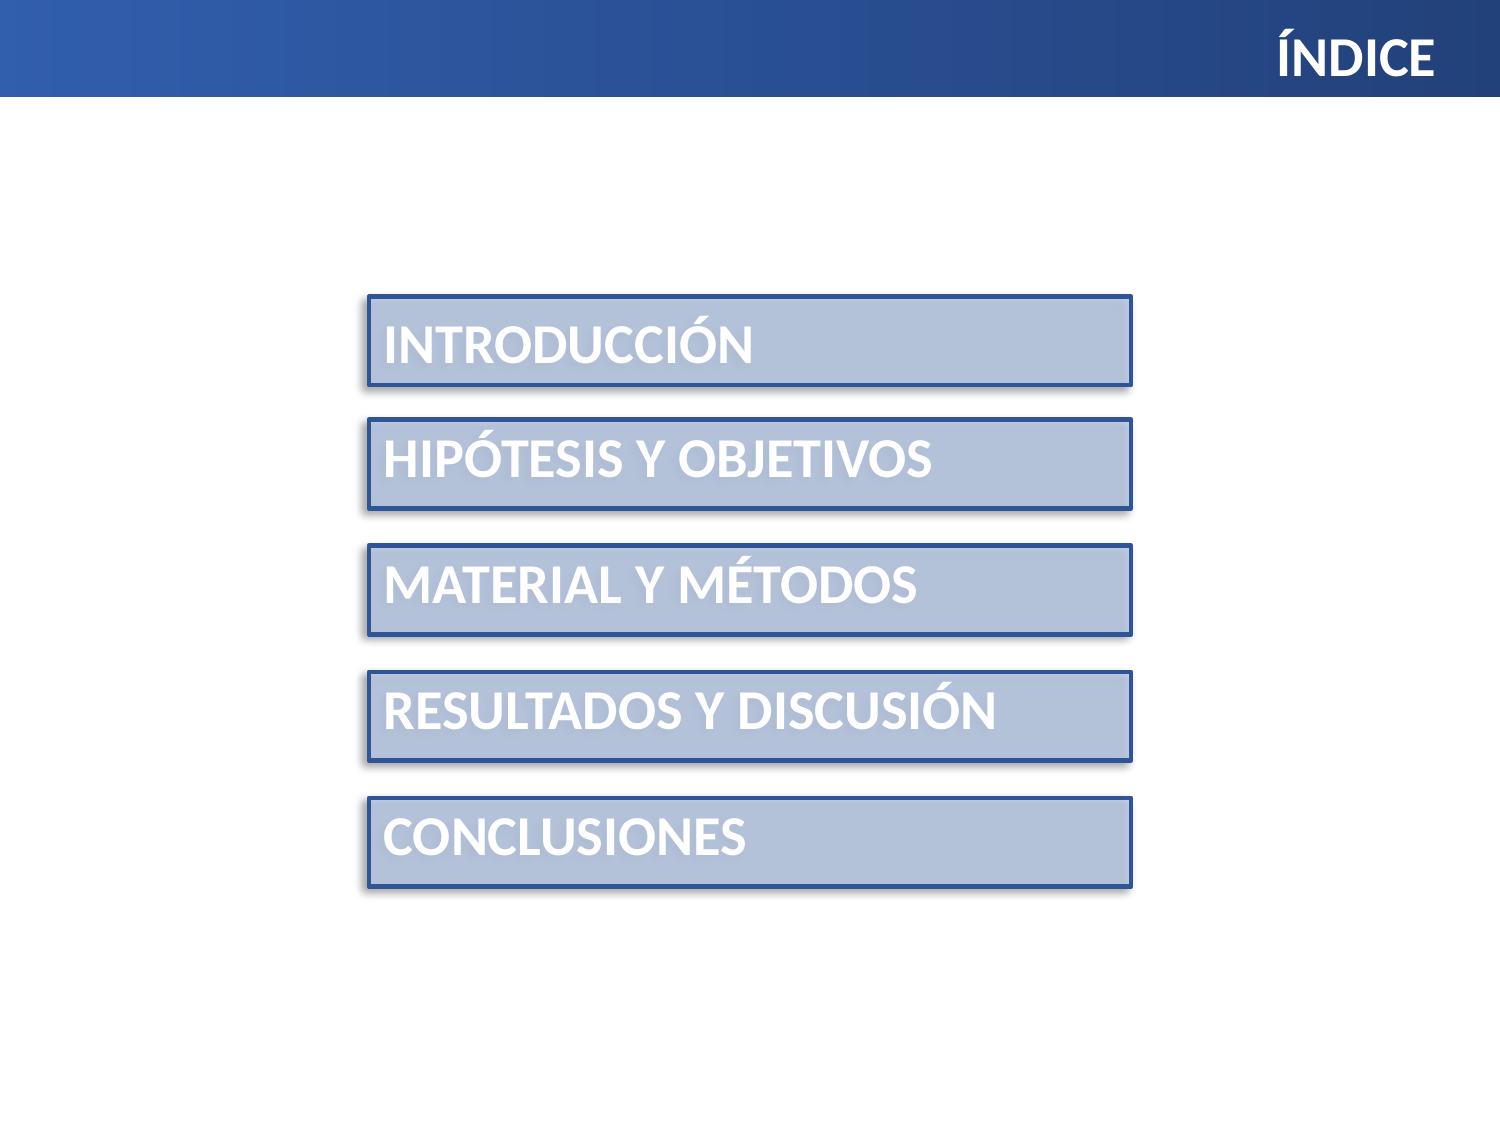

ÍNDICE

INTRODUCCIÓN

HIPÓTESIS Y OBJETIVOS

MATERIAL Y MÉTODOS

RESULTADOS Y DISCUSIÓN

CONCLUSIONES